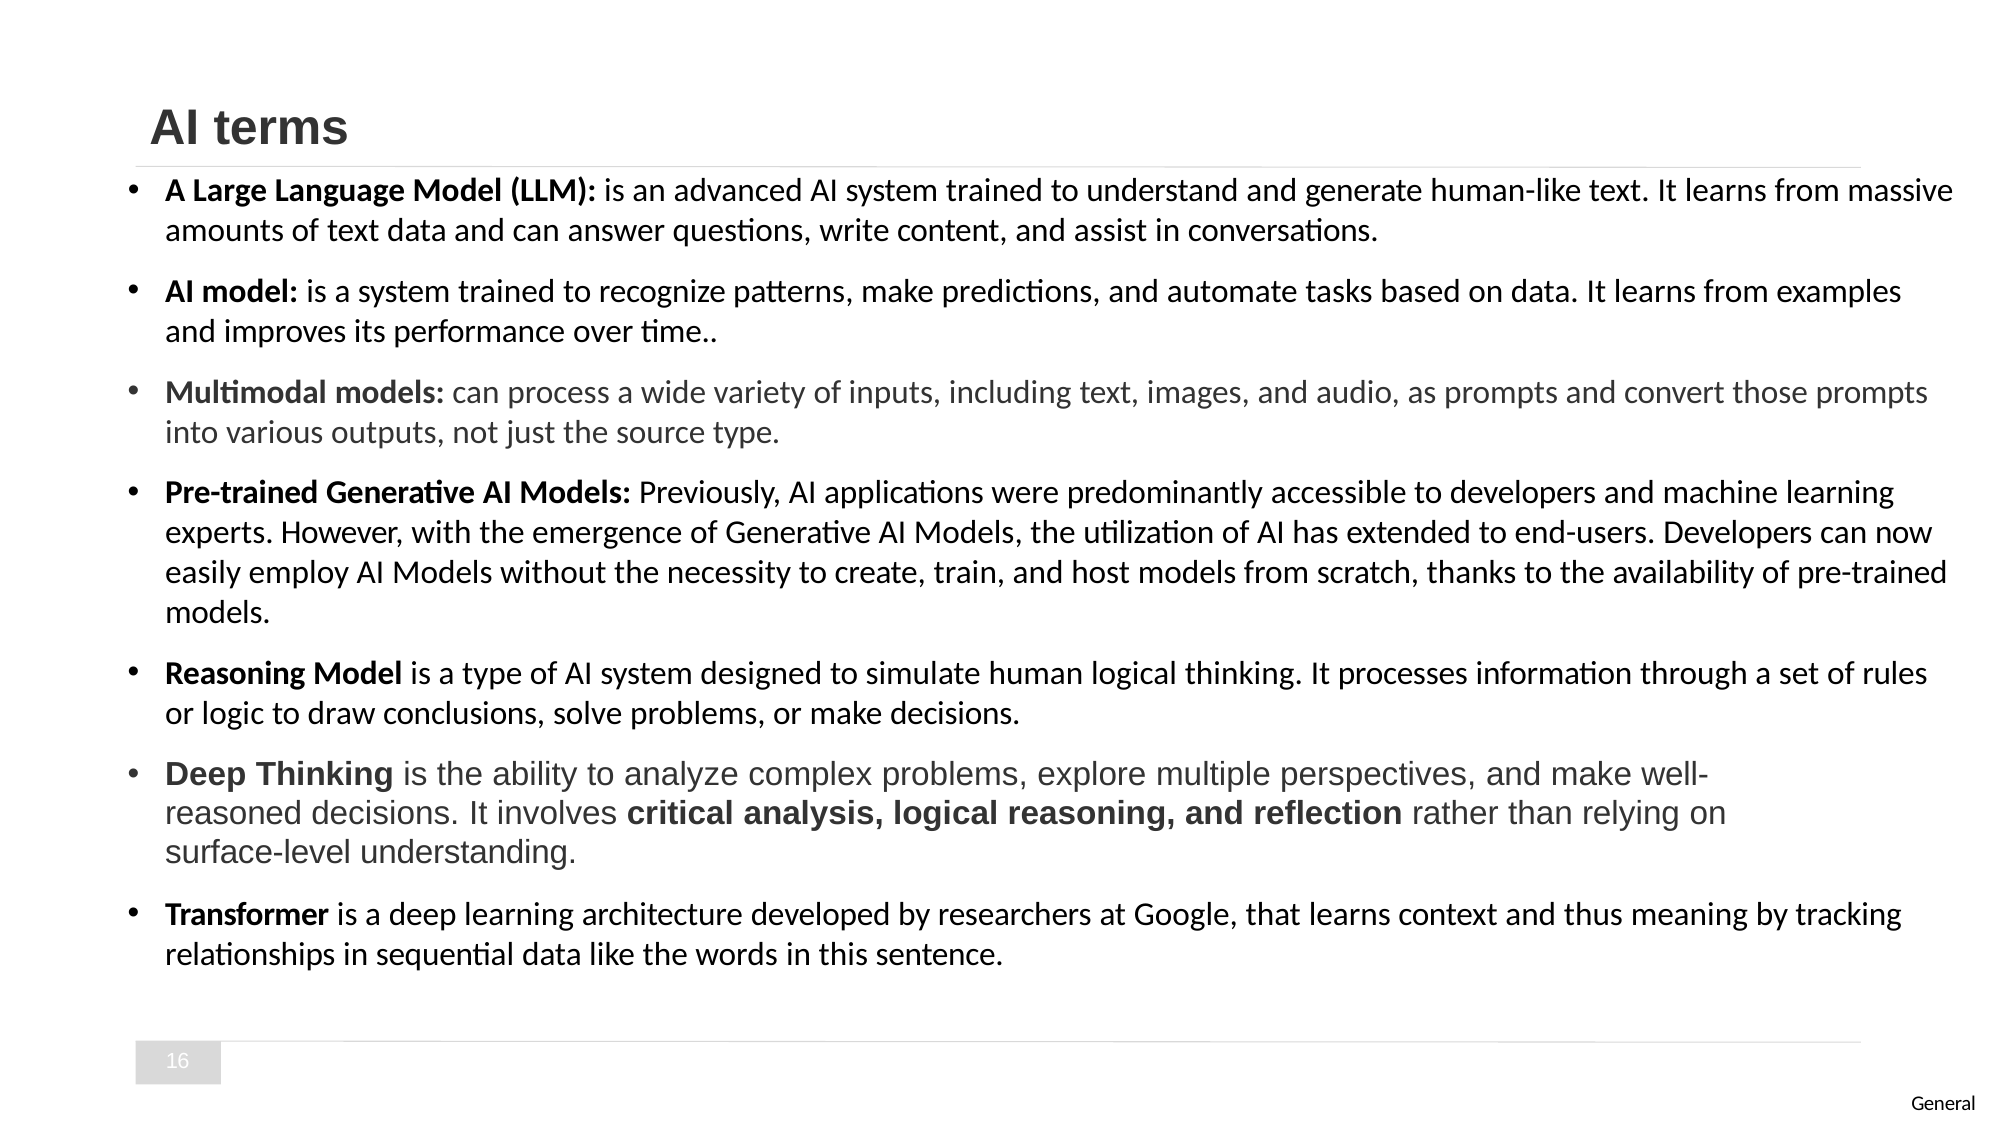

# AI terms
A Large Language Model (LLM): is an advanced AI system trained to understand and generate human-like text. It learns from massive
amounts of text data and can answer questions, write content, and assist in conversations.
AI model: is a system trained to recognize patterns, make predictions, and automate tasks based on data. It learns from examples and improves its performance over time..
Multimodal models: can process a wide variety of inputs, including text, images, and audio, as prompts and convert those prompts into various outputs, not just the source type.
Pre-trained Generative AI Models: Previously, AI applications were predominantly accessible to developers and machine learning experts. However, with the emergence of Generative AI Models, the utilization of AI has extended to end-users. Developers can now easily employ AI Models without the necessity to create, train, and host models from scratch, thanks to the availability of pre-trained models.
Reasoning Model is a type of AI system designed to simulate human logical thinking. It processes information through a set of rules or logic to draw conclusions, solve problems, or make decisions.
Deep Thinking is the ability to analyze complex problems, explore multiple perspectives, and make well-reasoned decisions. It involves critical analysis, logical reasoning, and reflection rather than relying on surface-level understanding.
Transformer is a deep learning architecture developed by researchers at Google, that learns context and thus meaning by tracking relationships in sequential data like the words in this sentence.
16
General